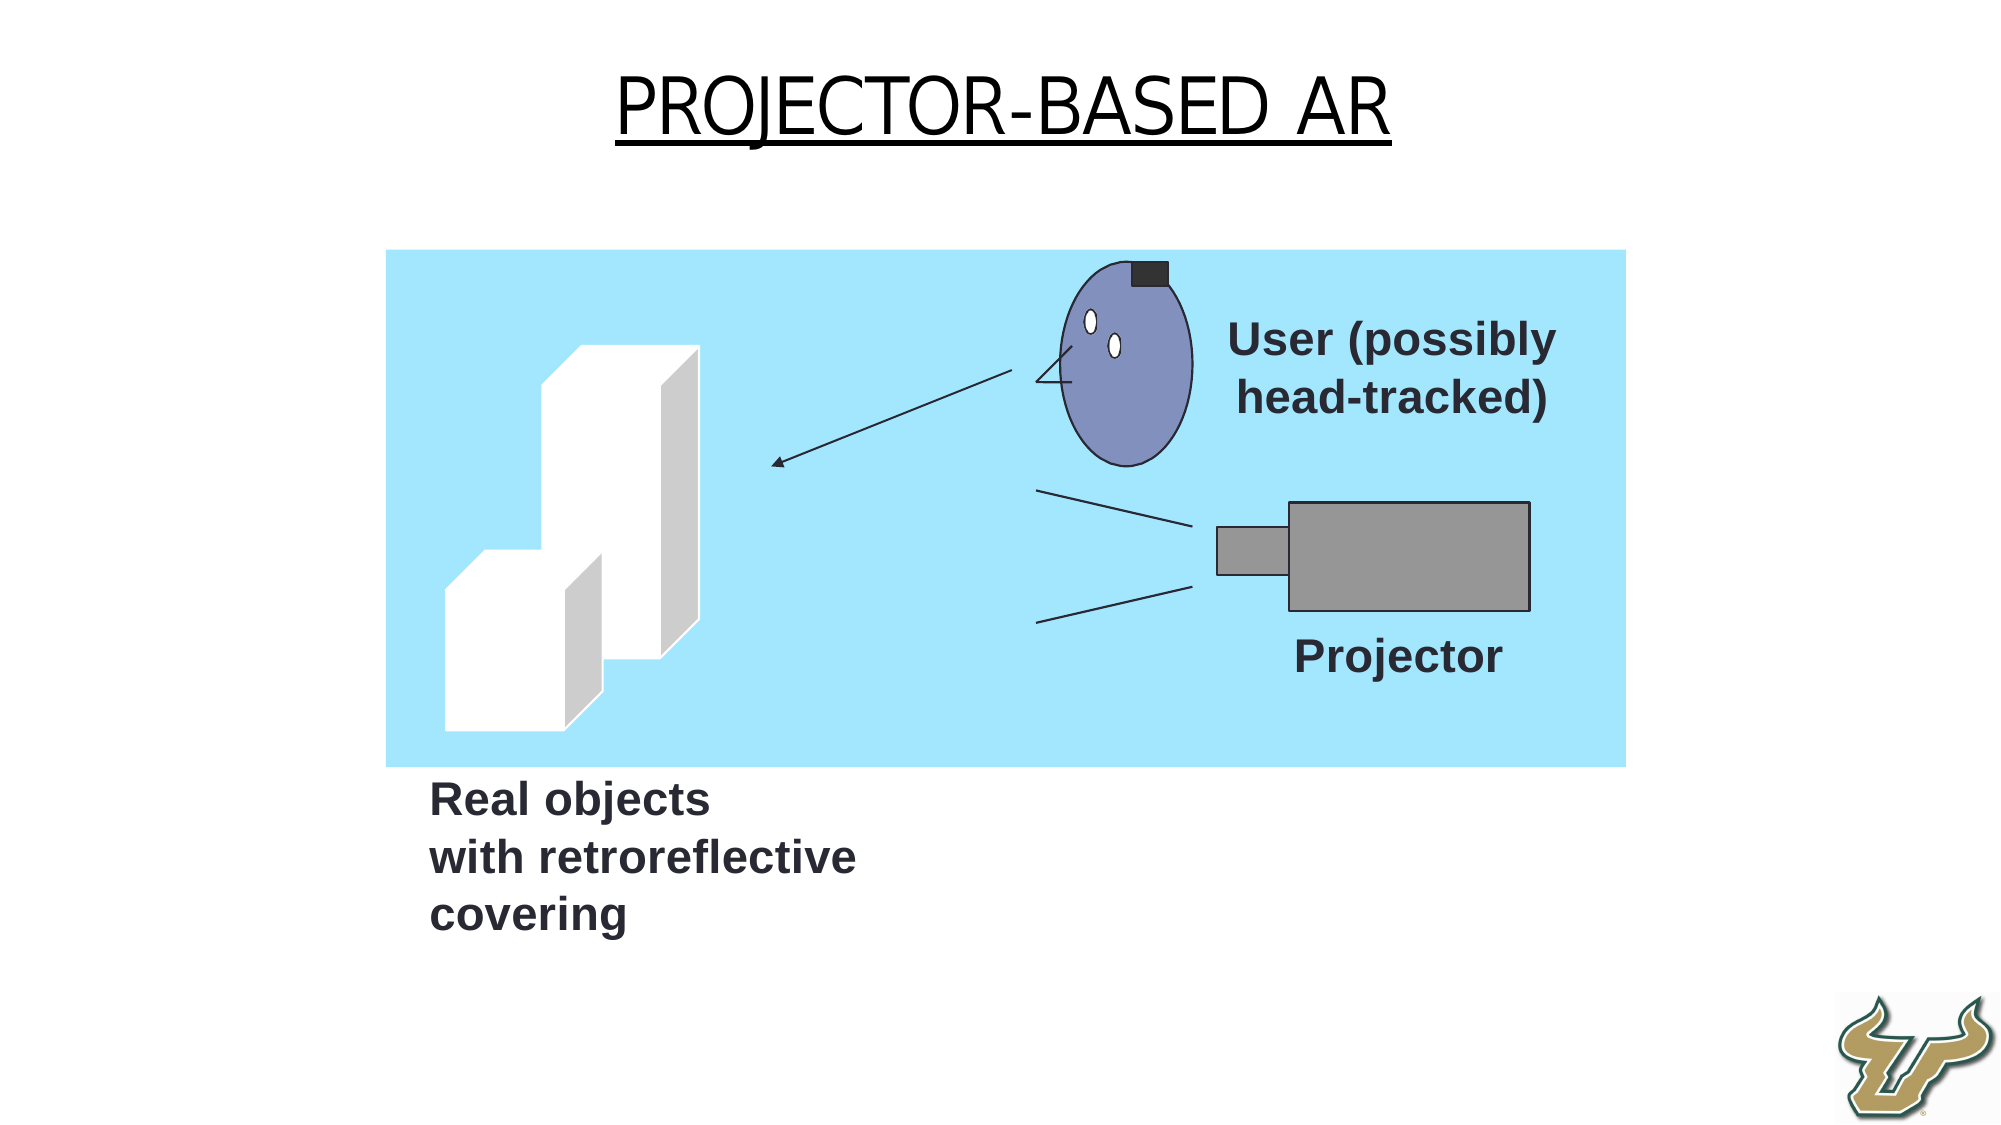

Projector-based AR

User (possibly head-tracked)

Projector

Real objects
with retroreflective covering